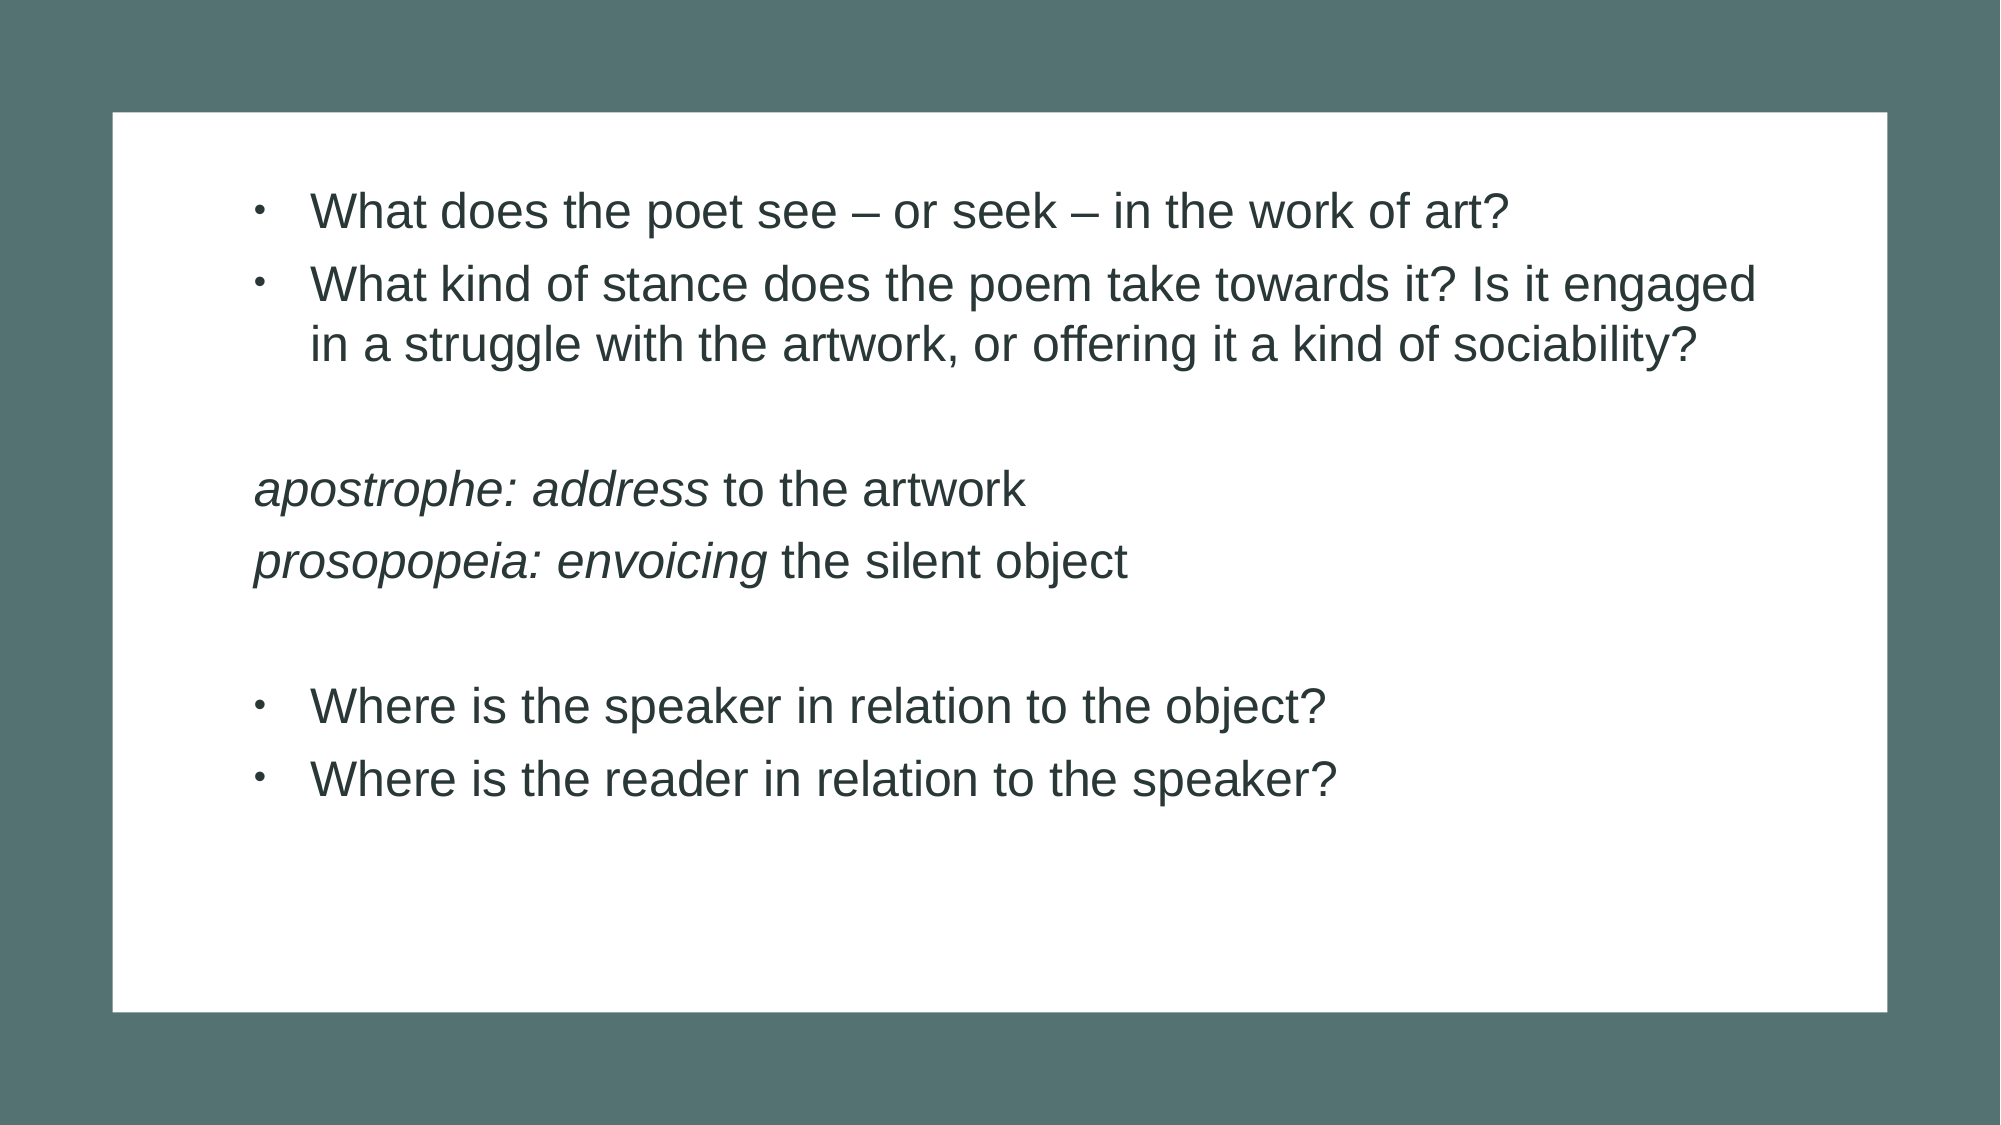

What does the poet see – or seek – in the work of art?
What kind of stance does the poem take towards it? Is it engaged in a struggle with the artwork, or offering it a kind of sociability?

apostrophe: address to the artwork
prosopopeia: envoicing the silent object

Where is the speaker in relation to the object?
Where is the reader in relation to the speaker?